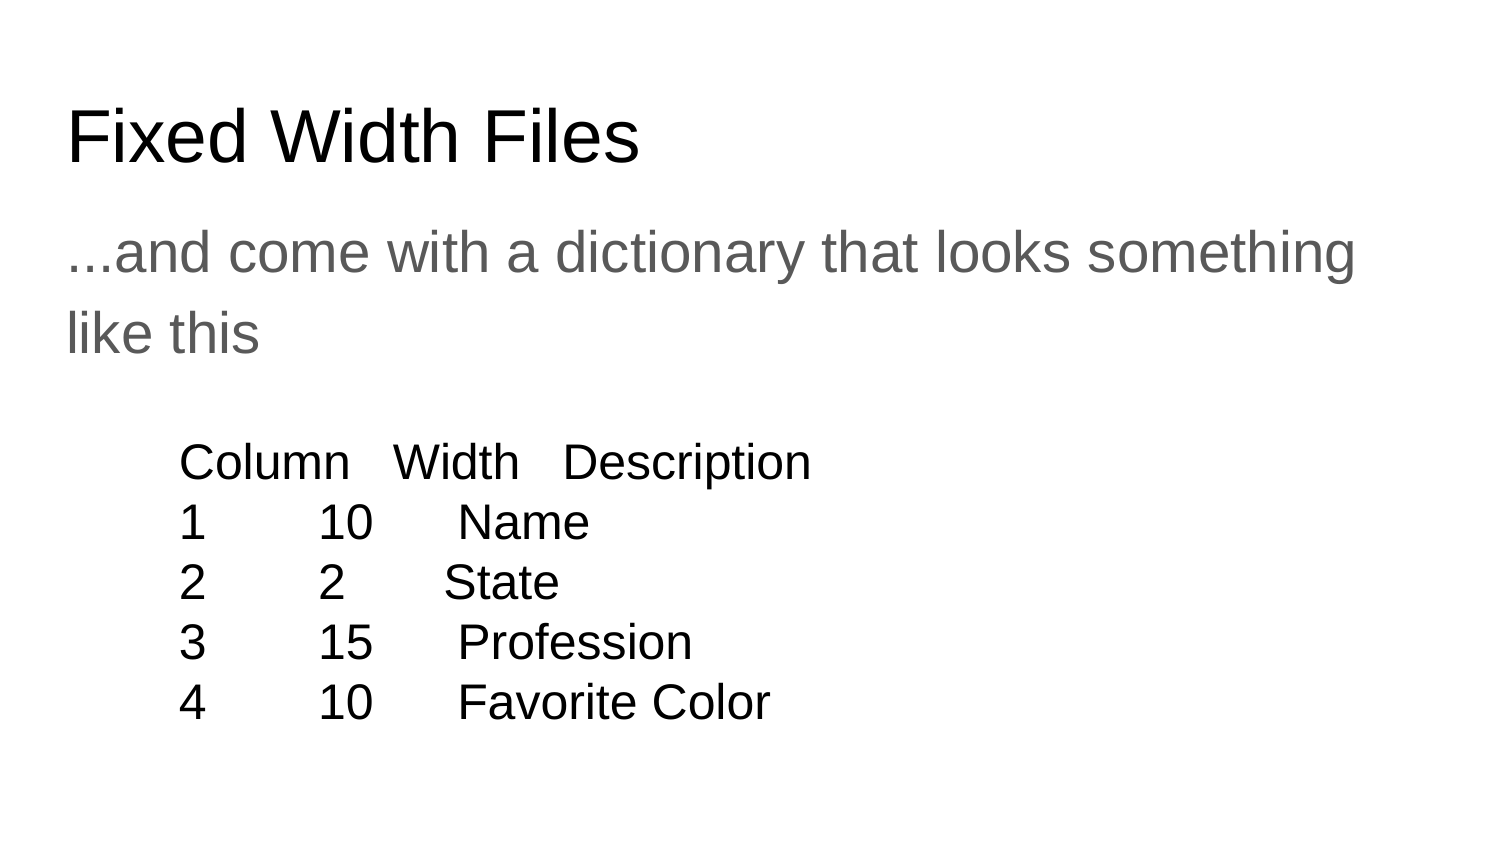

# Fixed Width Files

...and come with a dictionary that looks something like this

Column   Width   Description
1        10      Name
2        2       State
3        15      Profession
4        10      Favorite Color